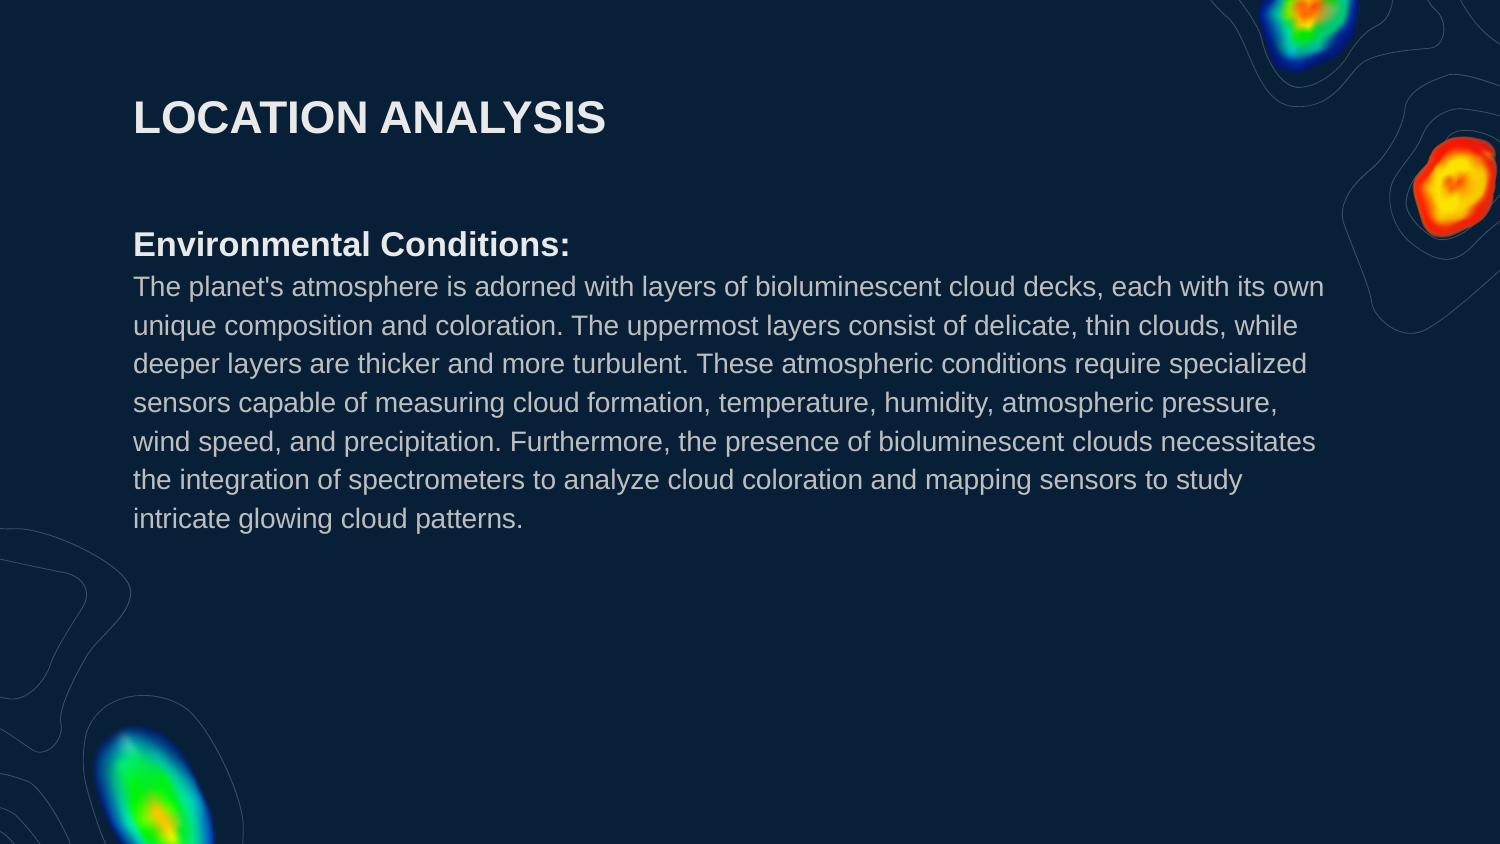

# LOCATION ANALYSIS
Environmental Conditions:
The planet's atmosphere is adorned with layers of bioluminescent cloud decks, each with its own unique composition and coloration. The uppermost layers consist of delicate, thin clouds, while deeper layers are thicker and more turbulent. These atmospheric conditions require specialized sensors capable of measuring cloud formation, temperature, humidity, atmospheric pressure, wind speed, and precipitation. Furthermore, the presence of bioluminescent clouds necessitates the integration of spectrometers to analyze cloud coloration and mapping sensors to study intricate glowing cloud patterns.